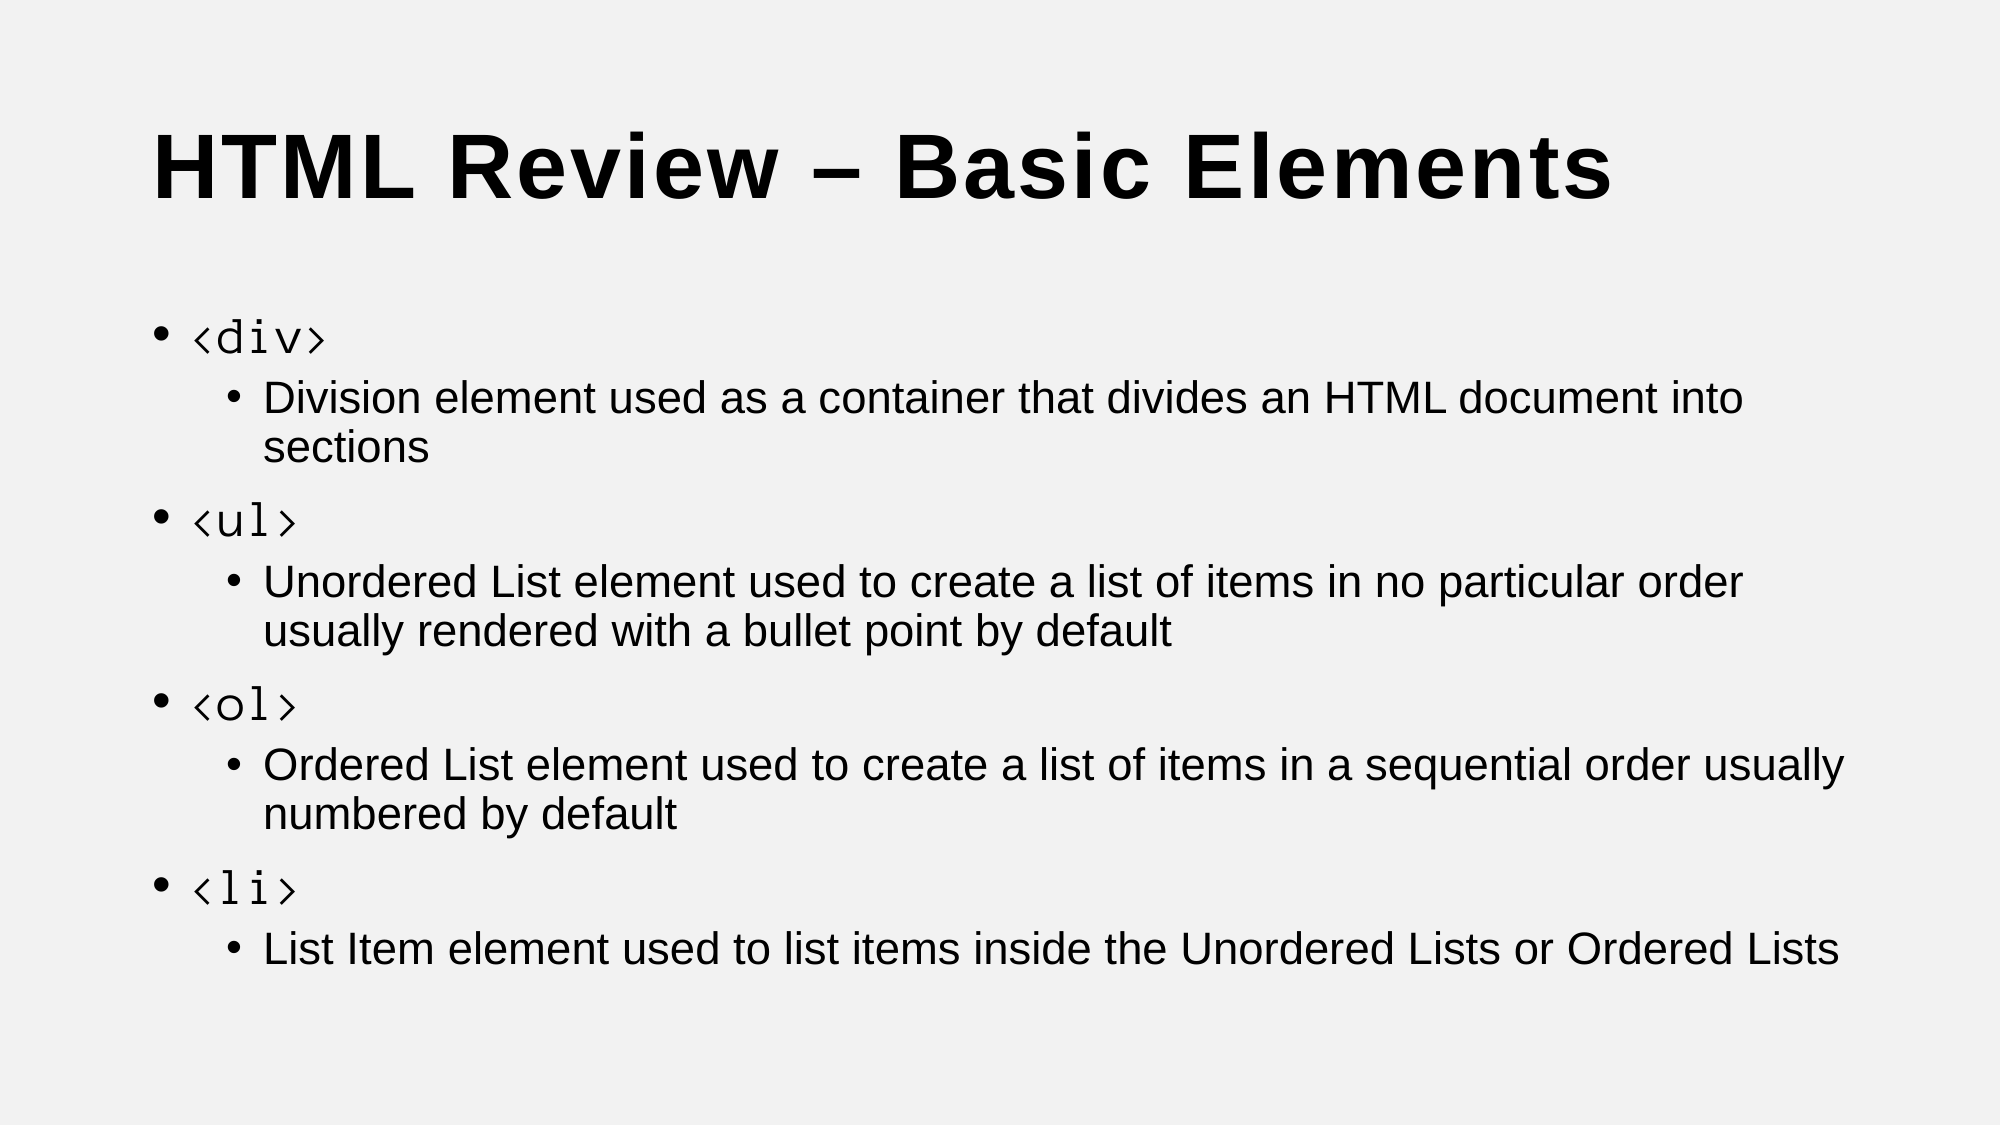

# HTML Review – Basic Elements
<div>
Division element used as a container that divides an HTML document into sections
<ul>
Unordered List element used to create a list of items in no particular order usually rendered with a bullet point by default
<ol>
Ordered List element used to create a list of items in a sequential order usually numbered by default
<li>
List Item element used to list items inside the Unordered Lists or Ordered Lists